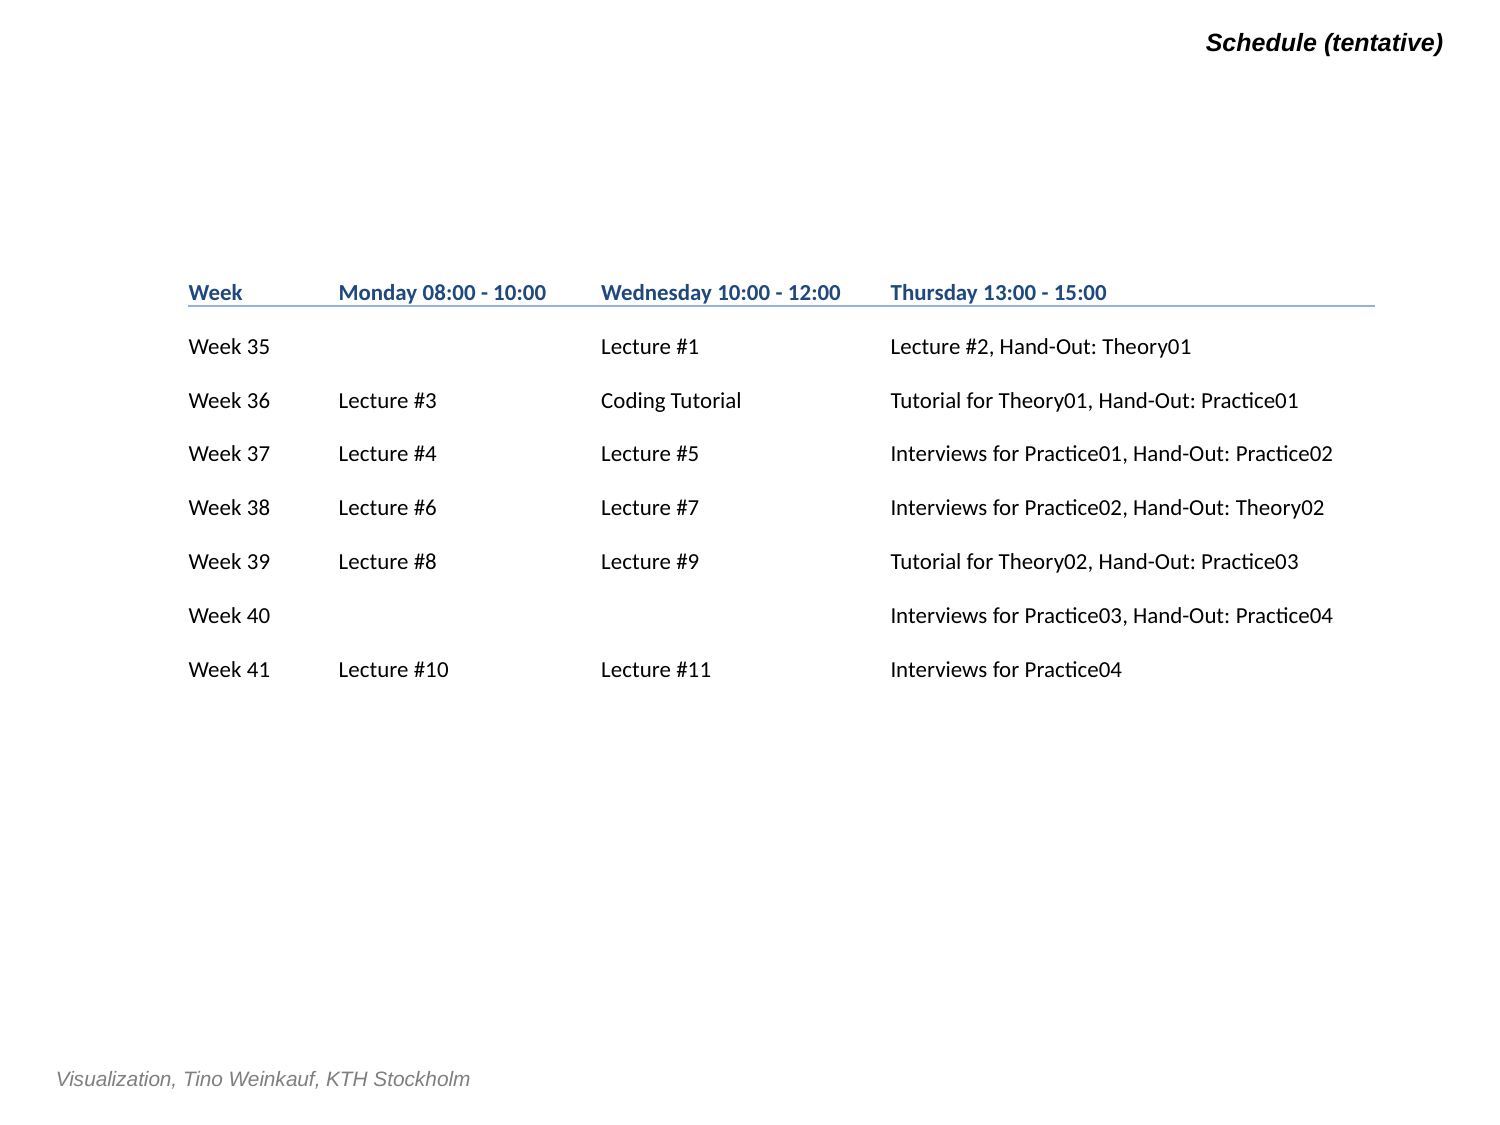

# Schedule (tentative)
| Week | Monday 08:00 - 10:00 | Wednesday 10:00 - 12:00 | Thursday 13:00 - 15:00 |
| --- | --- | --- | --- |
| Week 35 |  | Lecture #1 | Lecture #2, Hand-Out: Theory01 |
| Week 36 | Lecture #3 | Coding Tutorial | Tutorial for Theory01, Hand-Out: Practice01 |
| Week 37 | Lecture #4 | Lecture #5 | Interviews for Practice01, Hand-Out: Practice02 |
| Week 38 | Lecture #6 | Lecture #7 | Interviews for Practice02, Hand-Out: Theory02 |
| Week 39 | Lecture #8 | Lecture #9 | Tutorial for Theory02, Hand-Out: Practice03 |
| Week 40 |  |  | Interviews for Practice03, Hand-Out: Practice04 |
| Week 41 | Lecture #10 | Lecture #11 | Interviews for Practice04 |